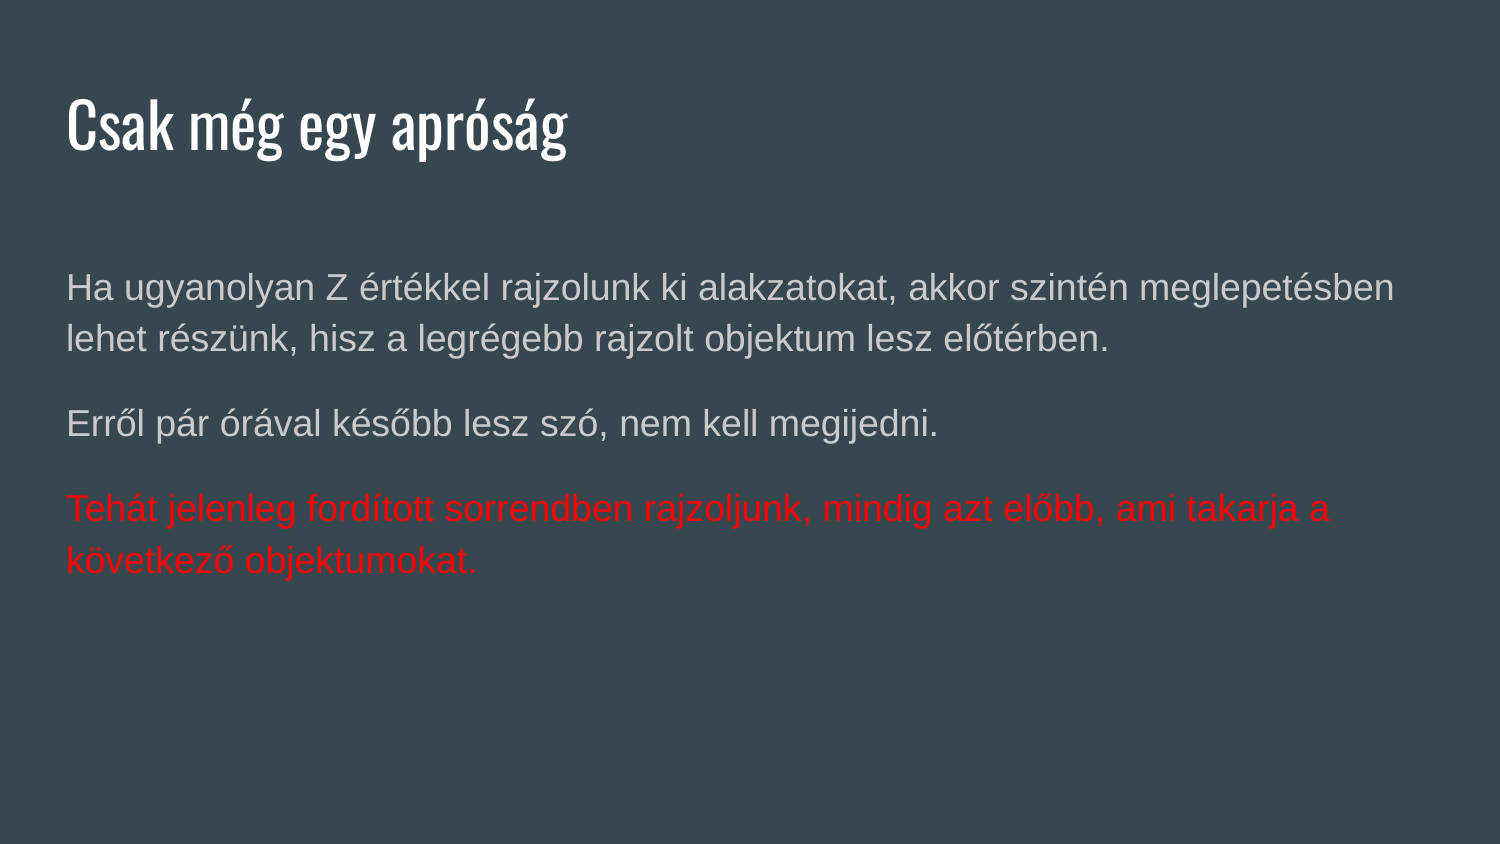

# Csak még egy apróság
Ha ugyanolyan Z értékkel rajzolunk ki alakzatokat, akkor szintén meglepetésben lehet részünk, hisz a legrégebb rajzolt objektum lesz előtérben.
Erről pár órával később lesz szó, nem kell megijedni.
Tehát jelenleg fordított sorrendben rajzoljunk, mindig azt előbb, ami takarja a következő objektumokat.